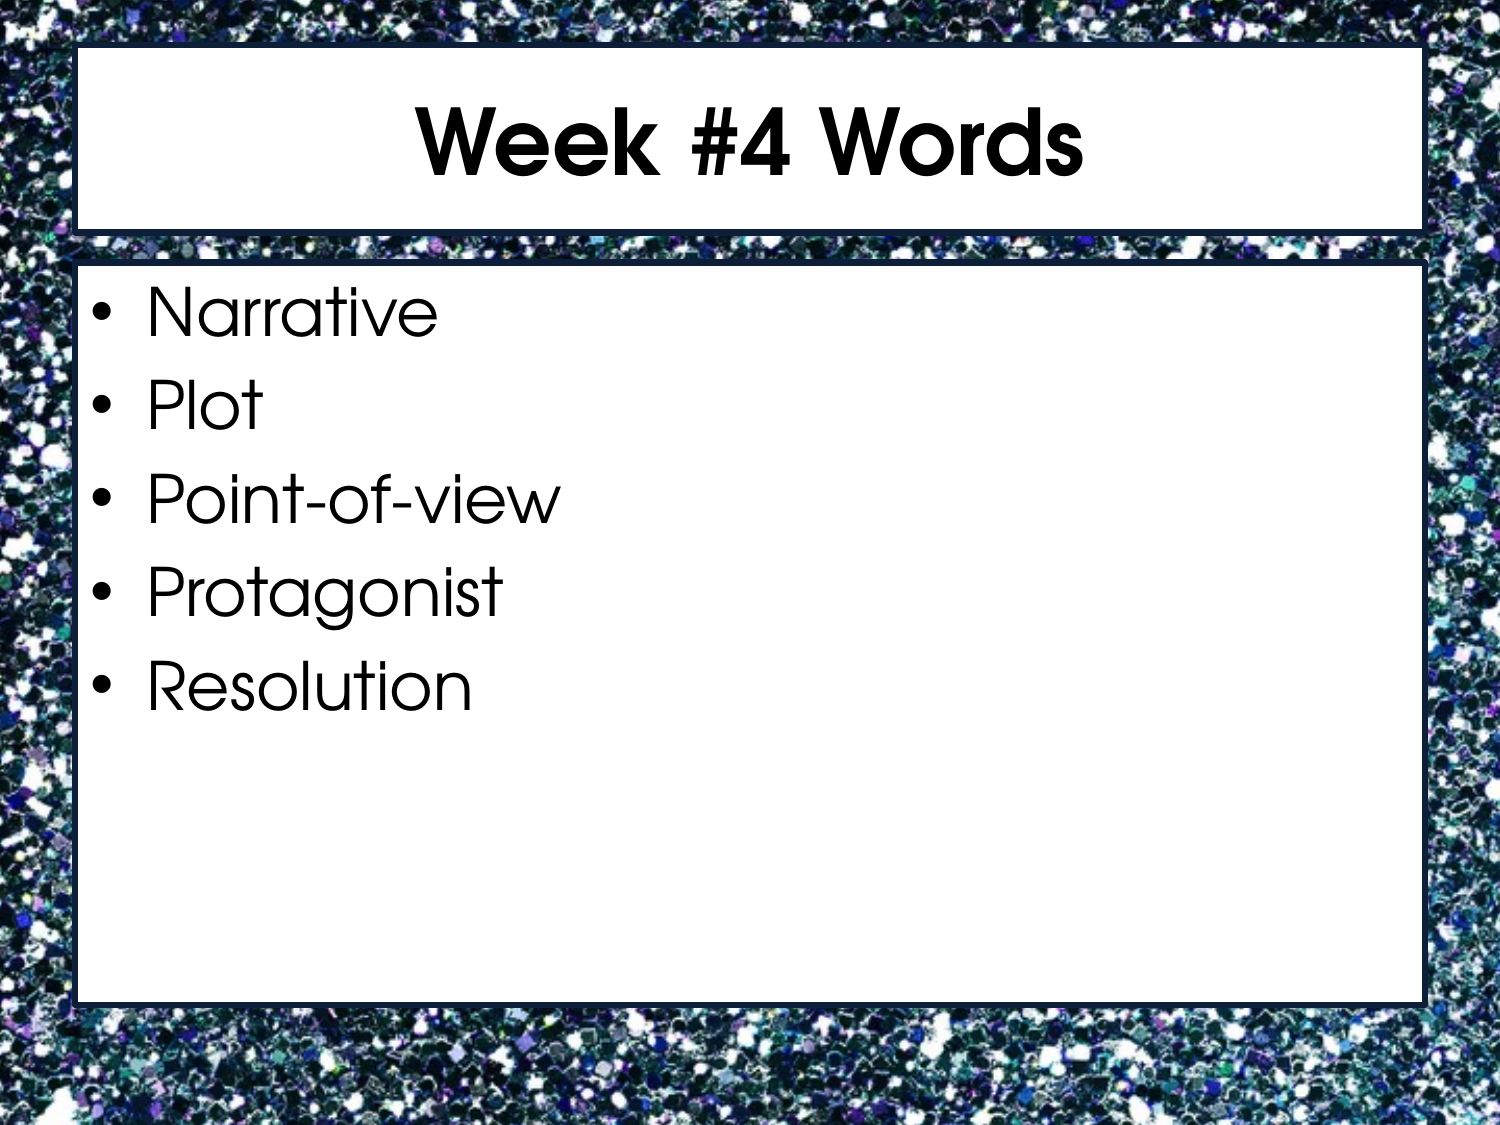

# Week #4 Words
Narrative
Plot
Point-of-view
Protagonist
Resolution